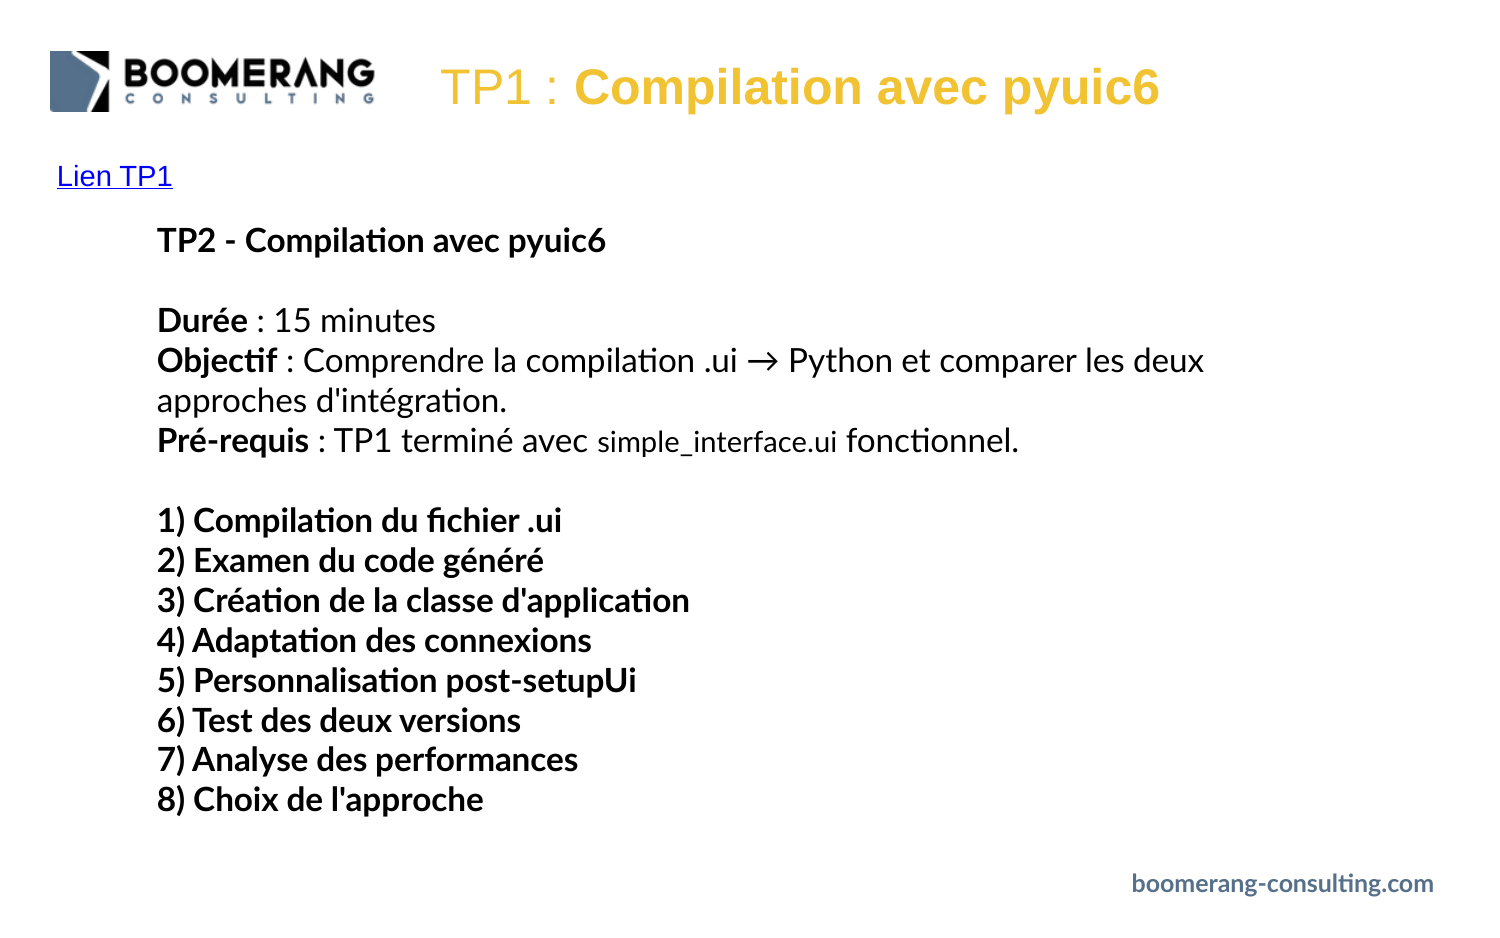

# TP1 : Compilation avec pyuic6
Lien TP1
TP2 - Compilation avec pyuic6
Durée : 15 minutes
Objectif : Comprendre la compilation .ui → Python et comparer les deux approches d'intégration.
Pré-requis : TP1 terminé avec simple_interface.ui fonctionnel.
1) Compilation du fichier .ui
2) Examen du code généré
3) Création de la classe d'application
4) Adaptation des connexions
5) Personnalisation post-setupUi
6) Test des deux versions
7) Analyse des performances
8) Choix de l'approche